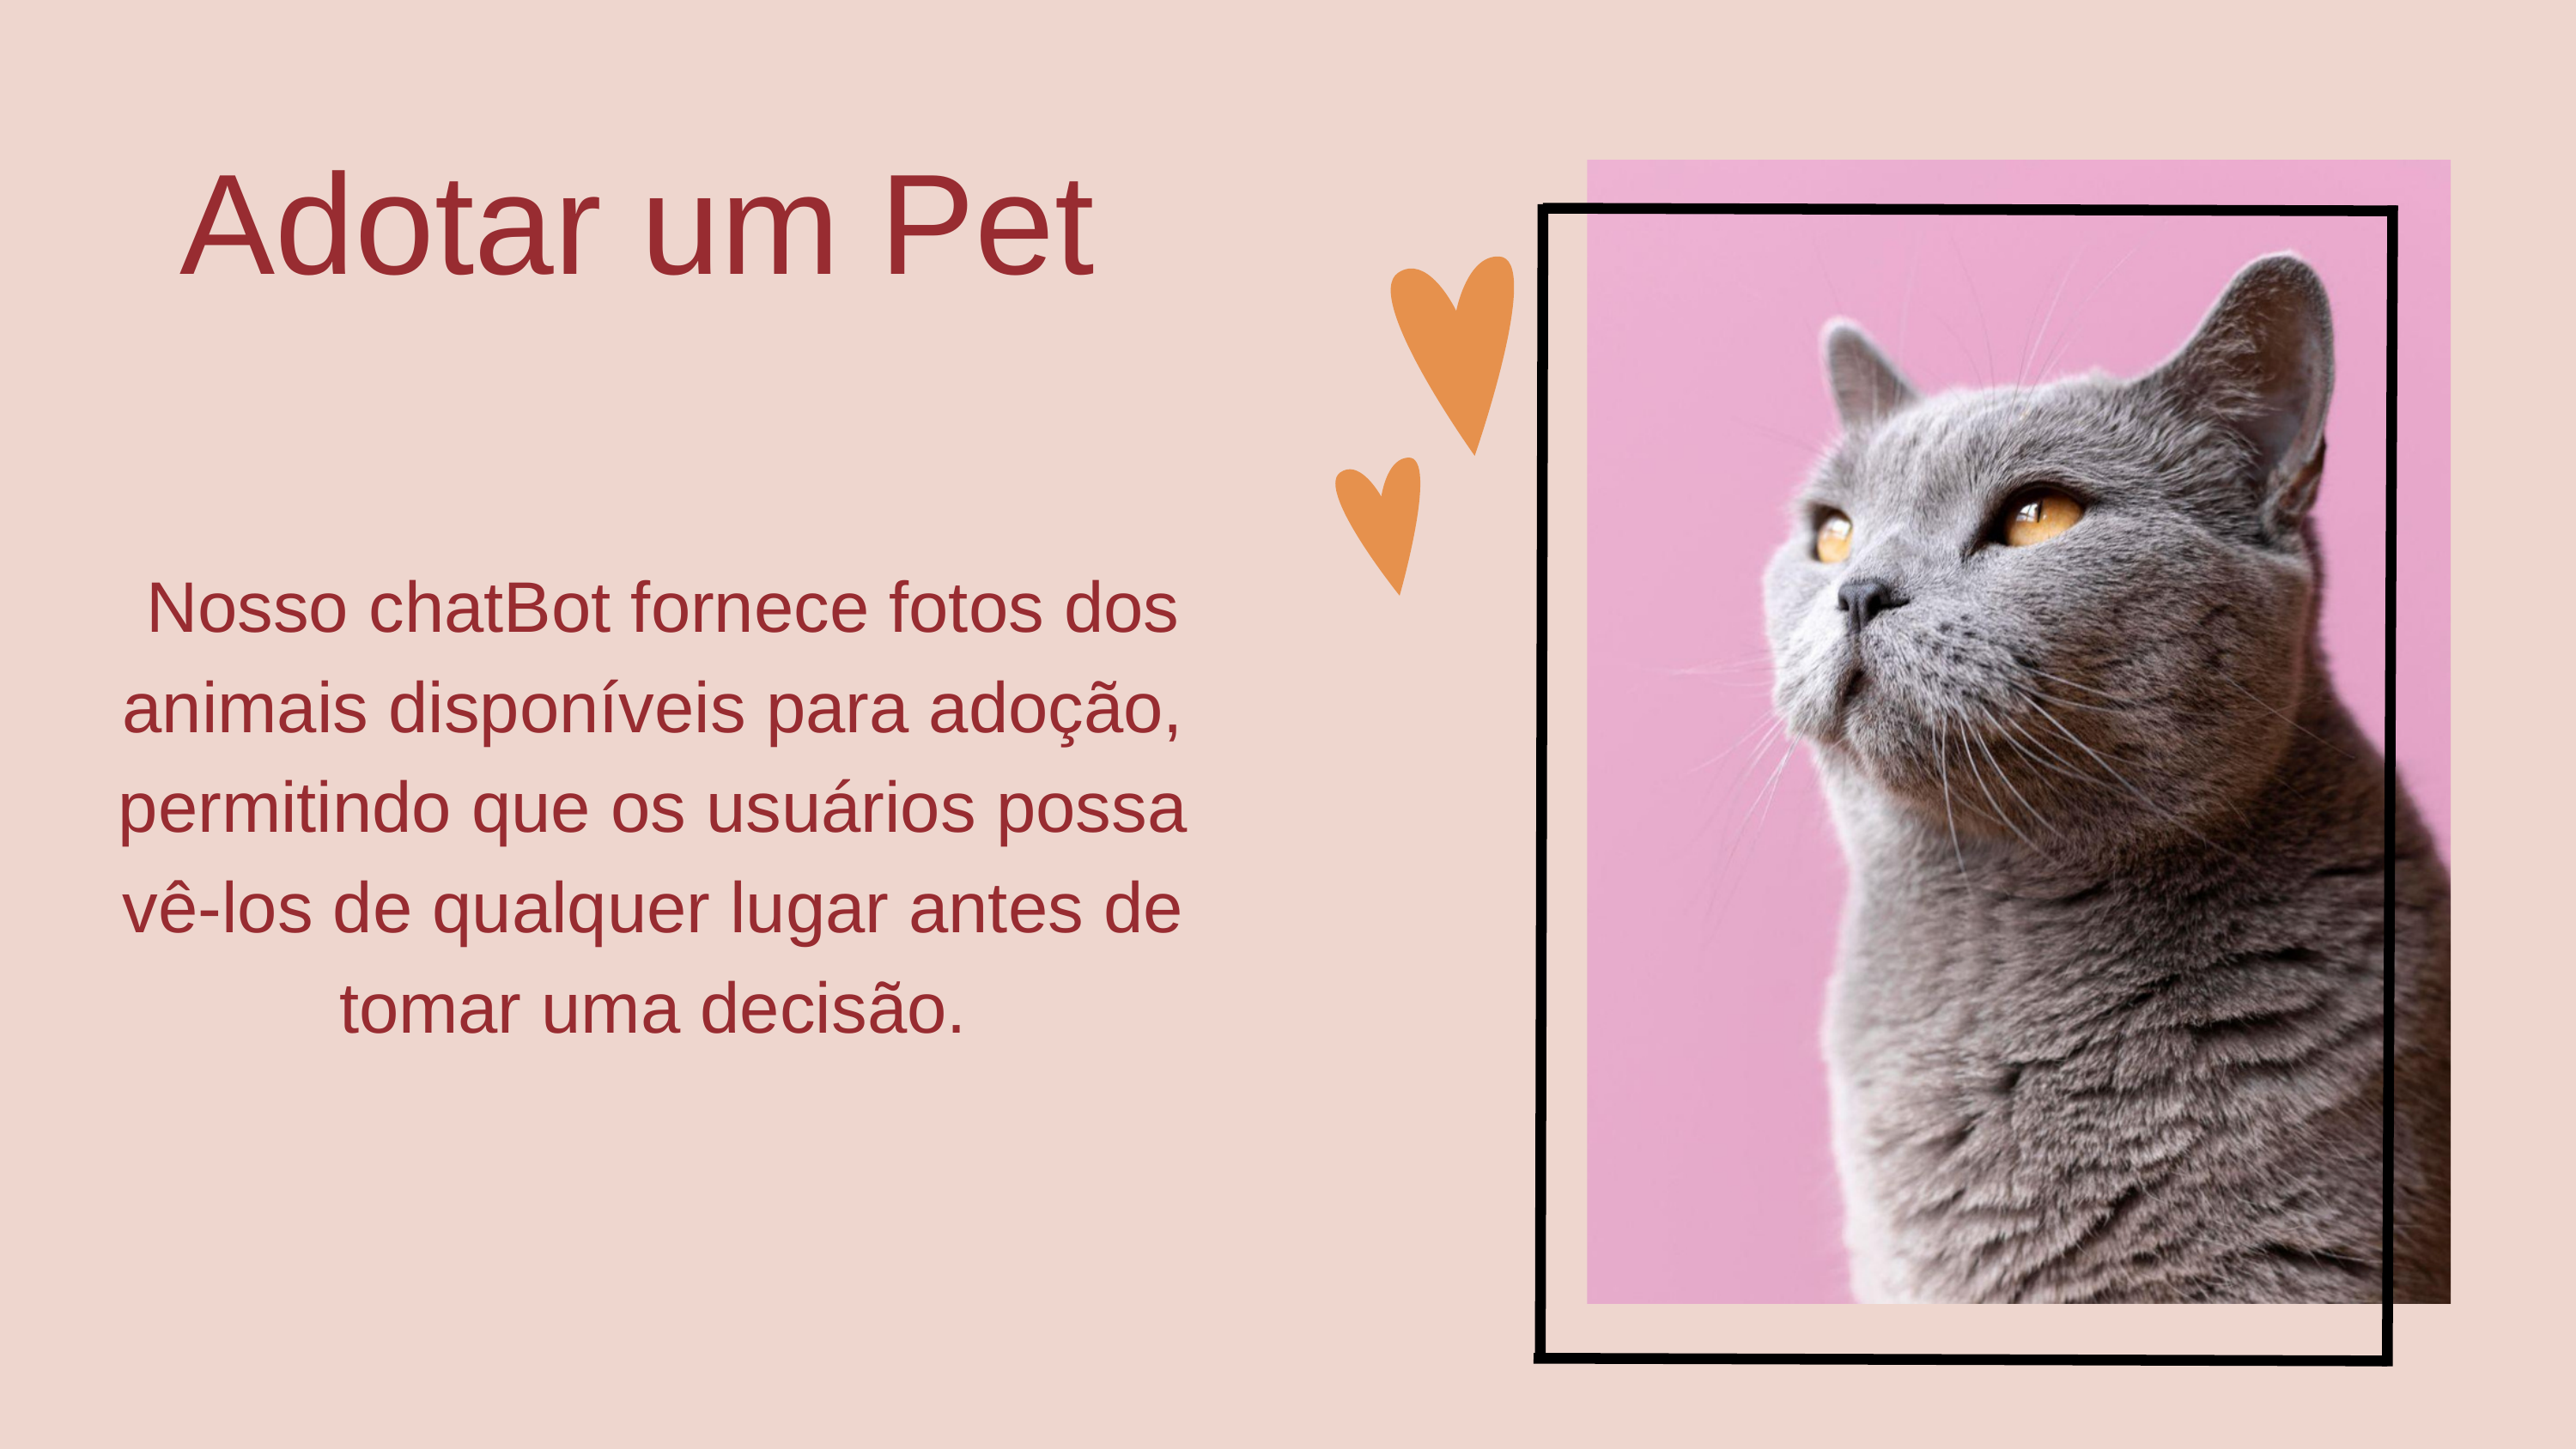

Adotar um Pet

 Nosso chatBot fornece fotos dos animais disponíveis para adoção, permitindo que os usuários possa vê-los de qualquer lugar antes de tomar uma decisão.